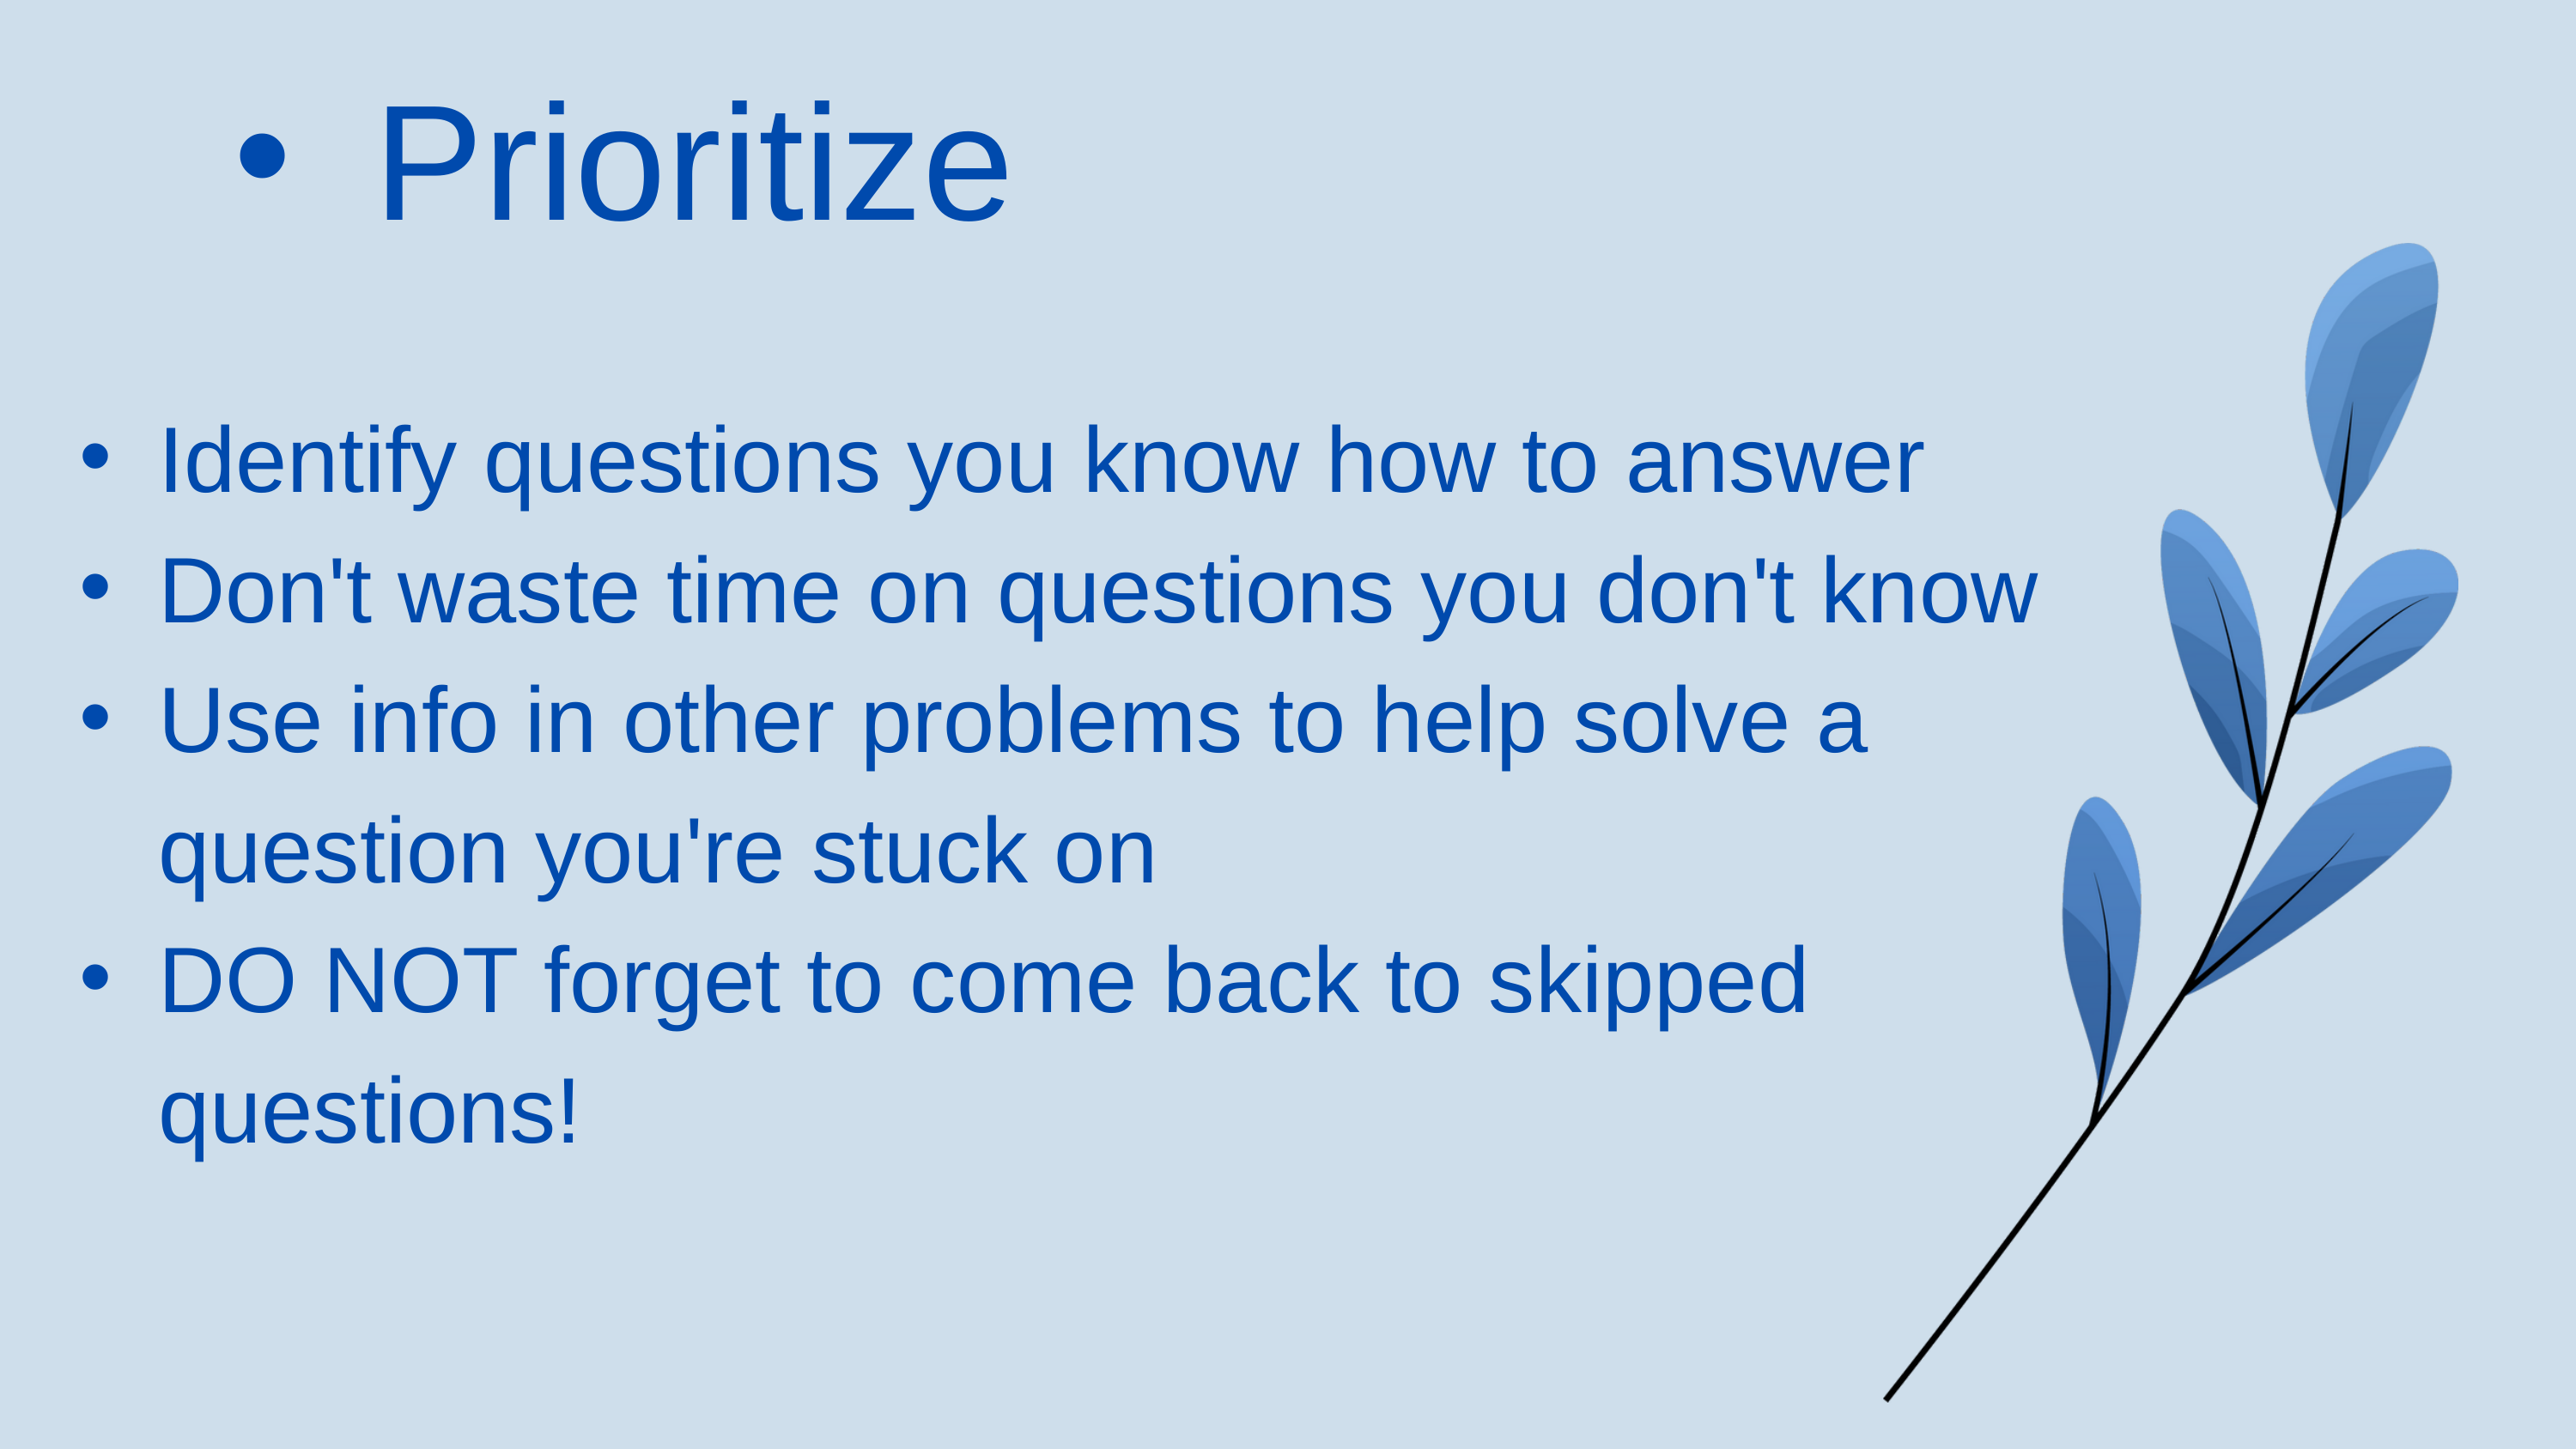

Prioritize

Identify questions you know how to answer
Don't waste time on questions you don't know
Use info in other problems to help solve a question you're stuck on
DO NOT forget to come back to skipped questions!